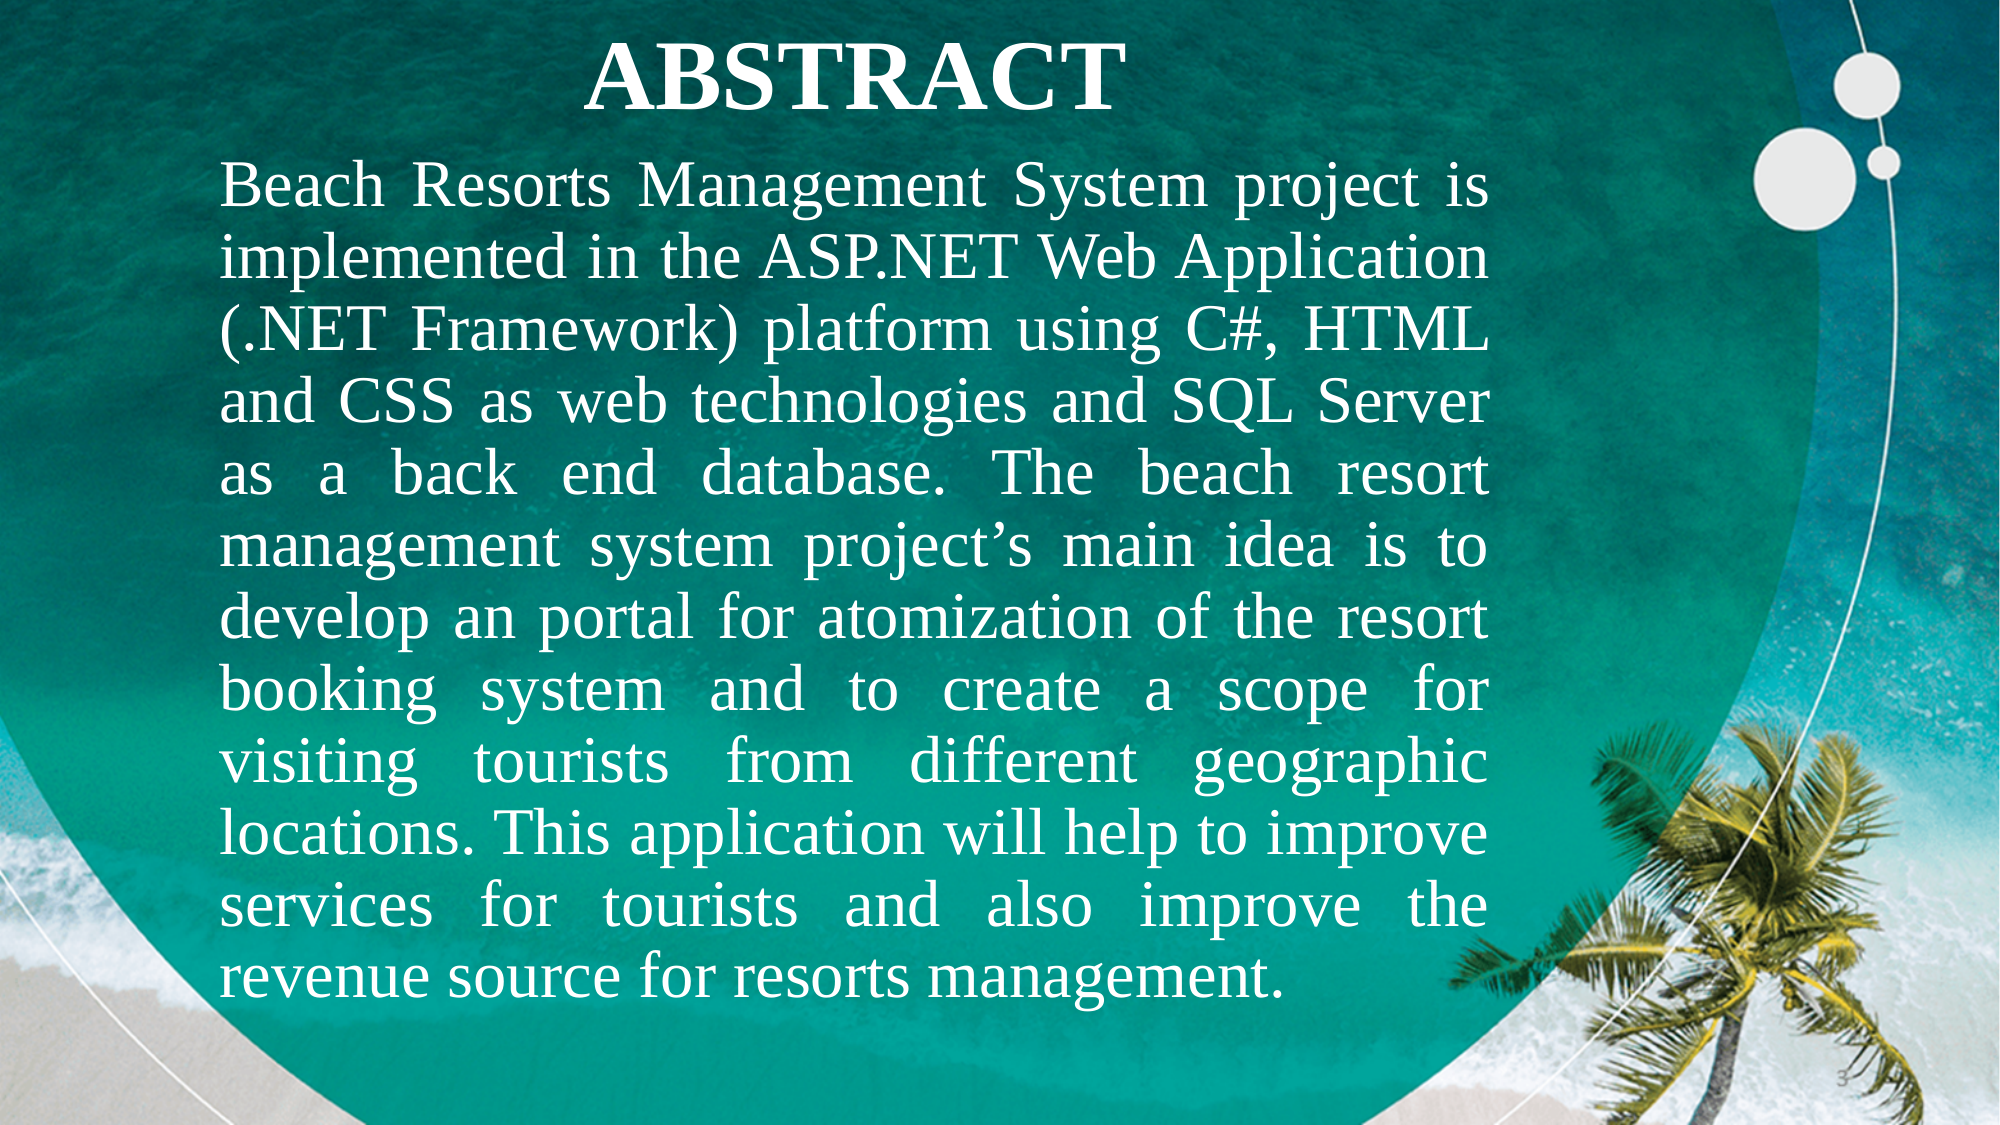

ABSTRACT
Beach Resorts Management System project is implemented in the ASP.NET Web Application (.NET Framework) platform using C#, HTML and CSS as web technologies and SQL Server as a back end database. The beach resort management system project’s main idea is to develop an portal for atomization of the resort booking system and to create a scope for visiting tourists from different geographic locations. This application will help to improve services for tourists and also improve the revenue source for resorts management.